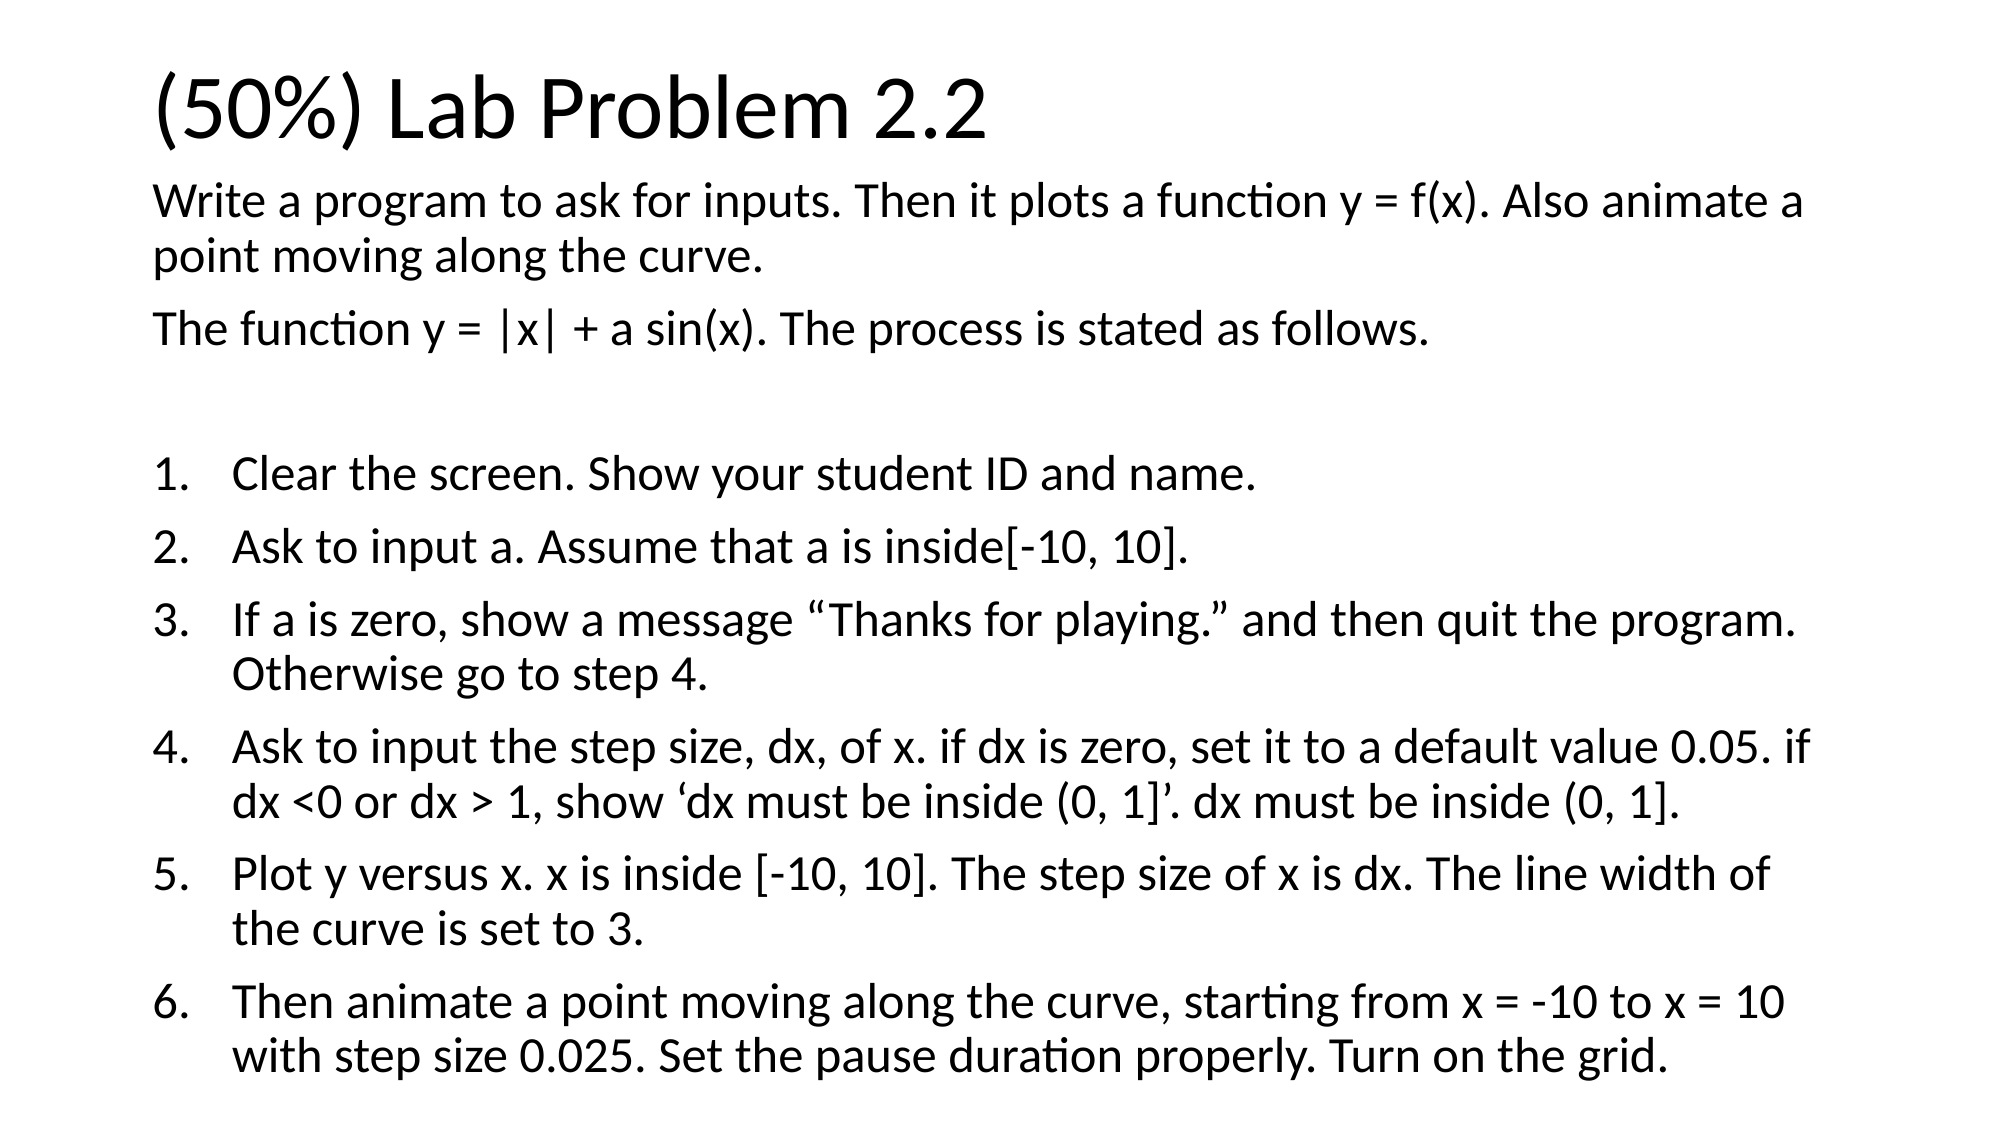

# (50%) Lab Problem 2.2
Write a program to ask for inputs. Then it plots a function y = f(x). Also animate a point moving along the curve.
The function y = |x| + a sin(x). The process is stated as follows.

Clear the screen. Show your student ID and name.
Ask to input a. Assume that a is inside[-10, 10].
If a is zero, show a message “Thanks for playing.” and then quit the program. Otherwise go to step 4.
Ask to input the step size, dx, of x. if dx is zero, set it to a default value 0.05. if dx <0 or dx > 1, show ‘dx must be inside (0, 1]’. dx must be inside (0, 1].
Plot y versus x. x is inside [-10, 10]. The step size of x is dx. The line width of the curve is set to 3.
Then animate a point moving along the curve, starting from x = -10 to x = 10 with step size 0.025. Set the pause duration properly. Turn on the grid.